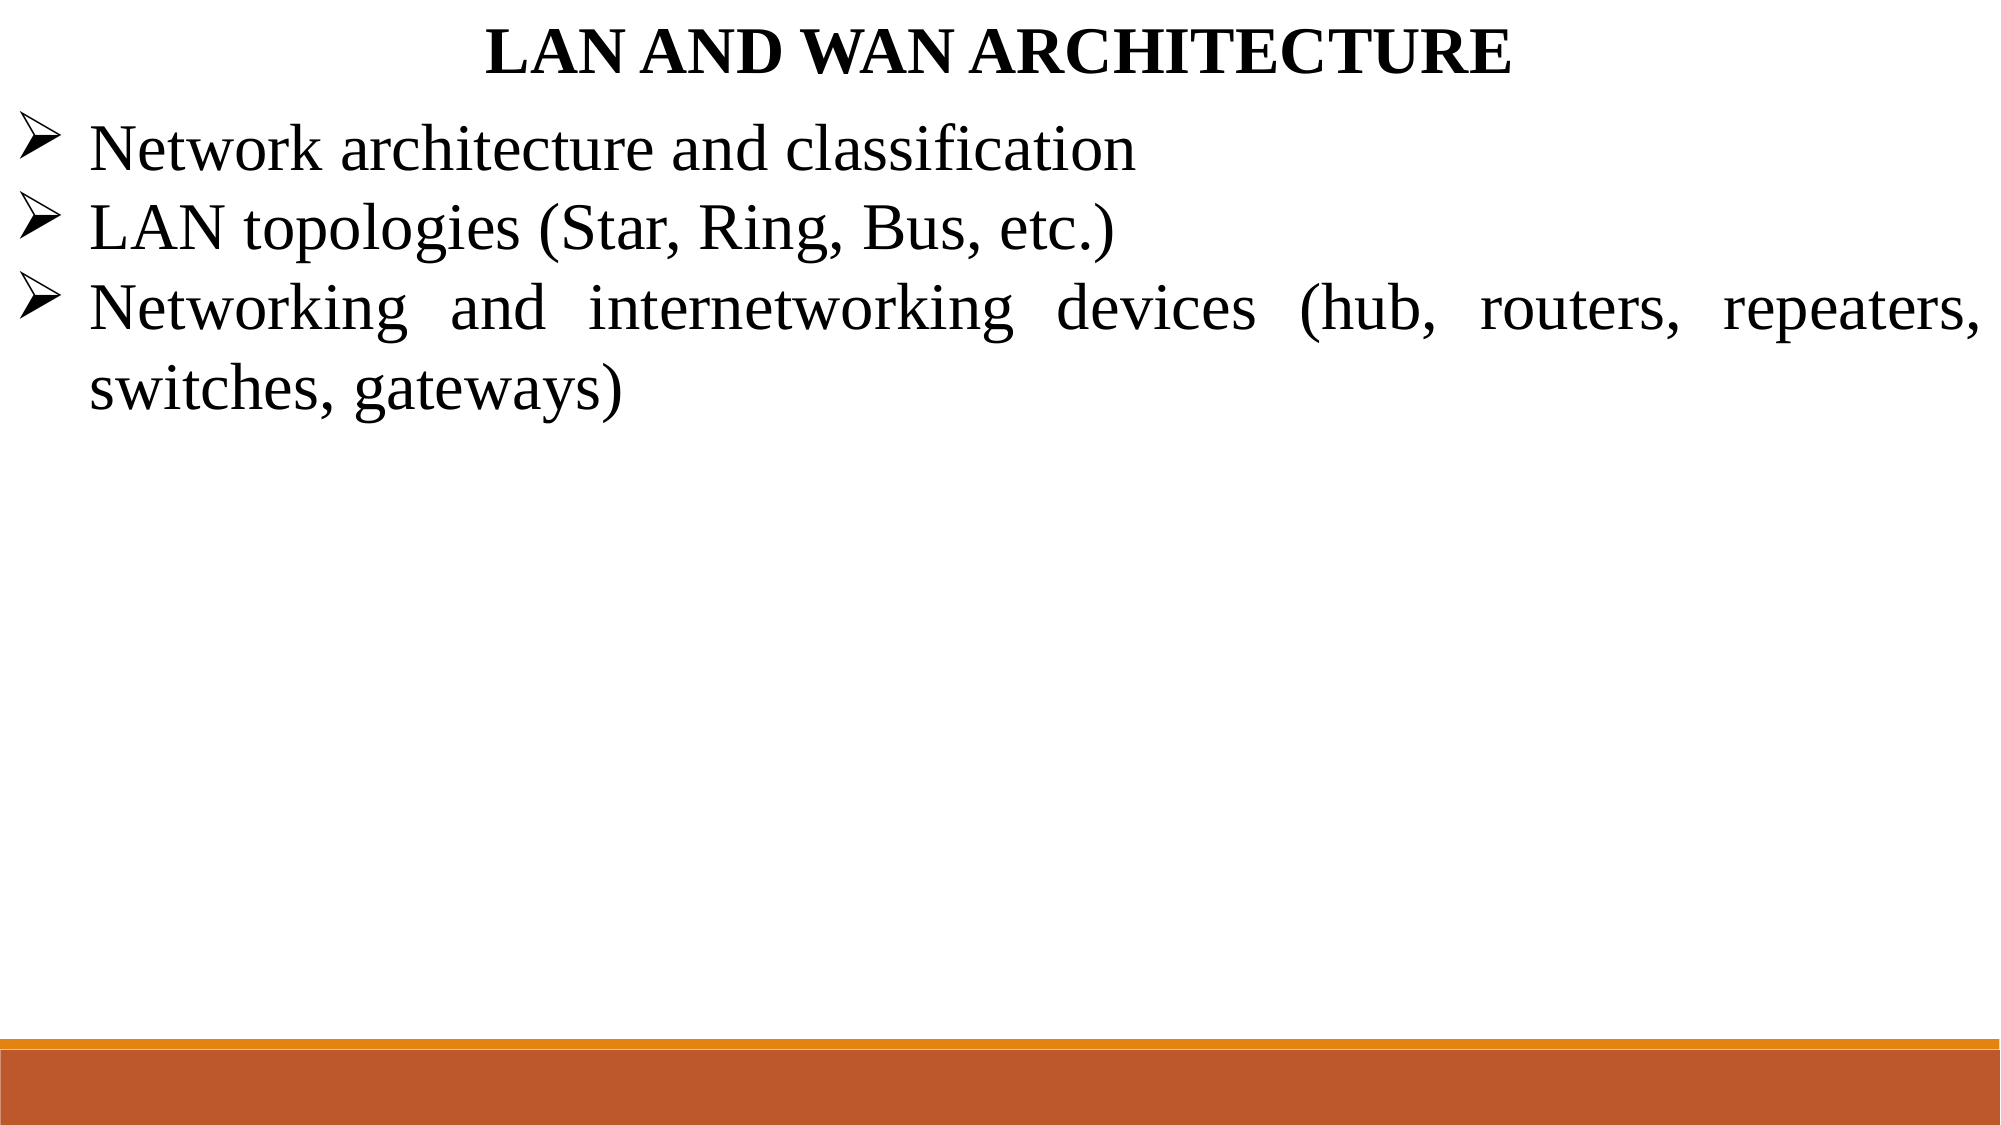

LAN AND WAN ARCHITECTURE
Network architecture and classification
LAN topologies (Star, Ring, Bus, etc.)
Networking and internetworking devices (hub, routers, repeaters, switches, gateways)